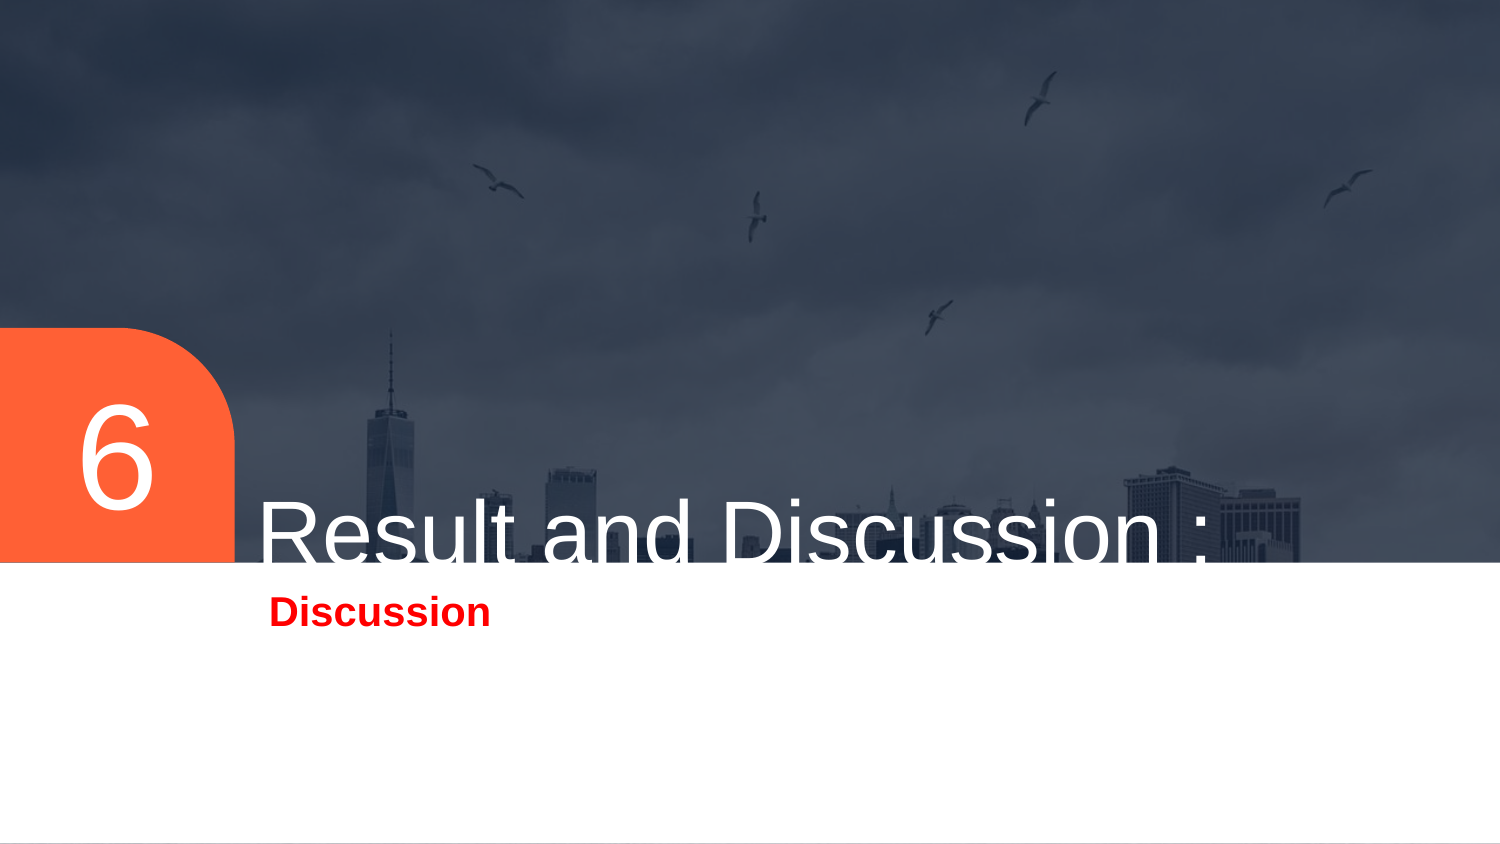

6
# Result and Discussion :
Discussion